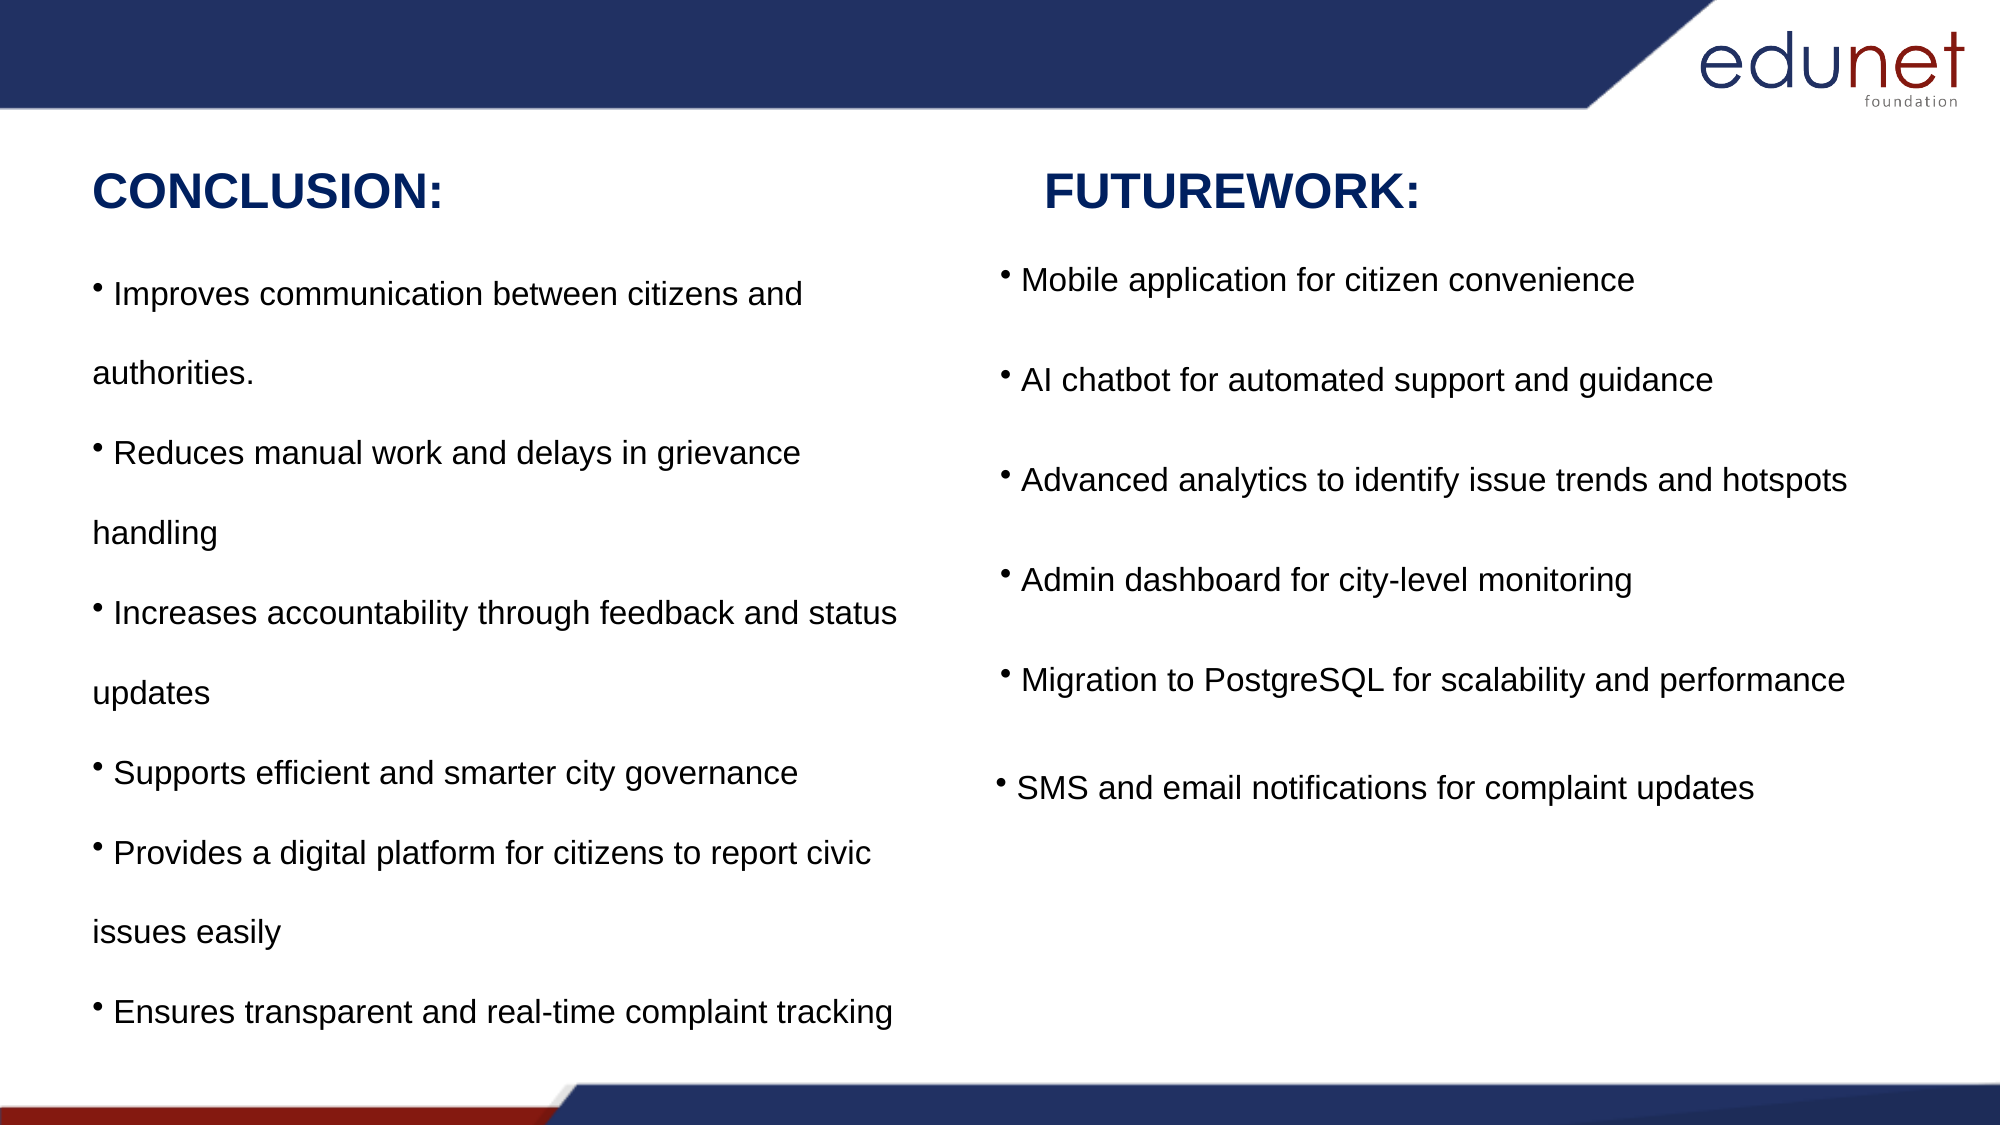

CONCLUSION:                                           FUTUREWORK:

 Mobile application for citizen convenience
 AI chatbot for automated support and guidance
 Advanced analytics to identify issue trends and hotspots
 Admin dashboard for city-level monitoring
 Migration to PostgreSQL for scalability and performance
 Improves communication between citizens and authorities.
 Reduces manual work and delays in grievance handling
 Increases accountability through feedback and status updates
 Supports efficient and smarter city governance
 Provides a digital platform for citizens to report civic issues easily
 Ensures transparent and real-time complaint tracking
 SMS and email notifications for complaint updates